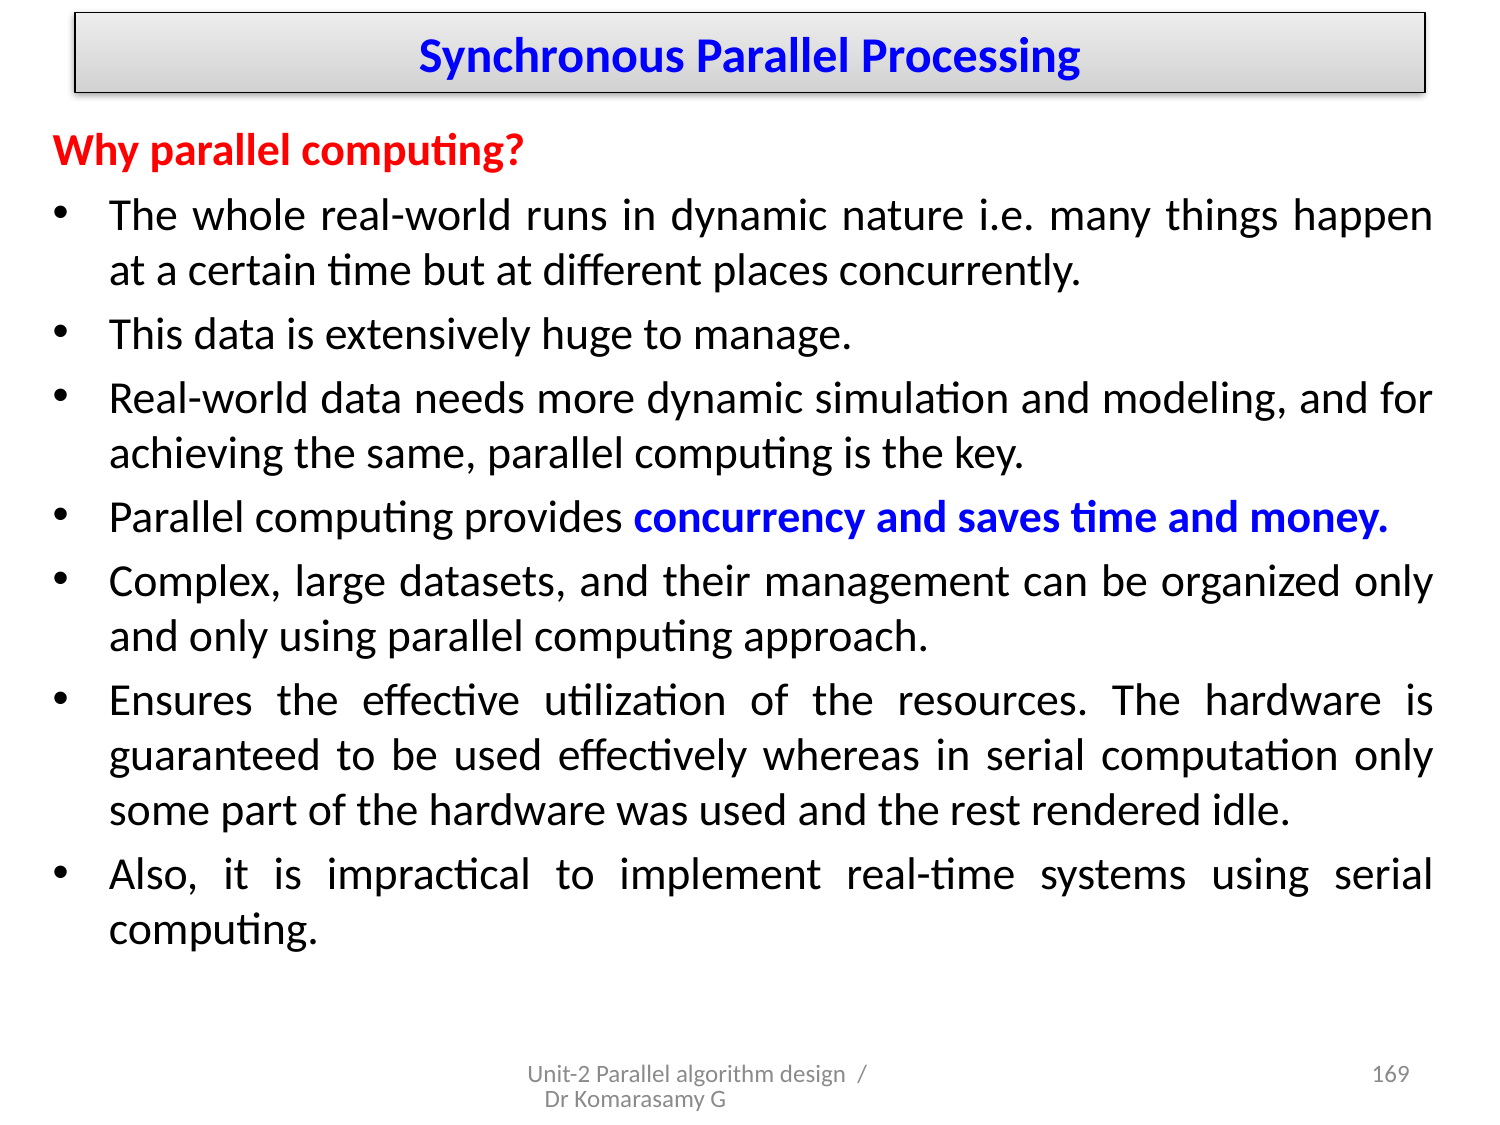

# Synchronous Parallel Processing
Why parallel computing?
The whole real-world runs in dynamic nature i.e. many things happen at a certain time but at different places concurrently.
This data is extensively huge to manage.
Real-world data needs more dynamic simulation and modeling, and for achieving the same, parallel computing is the key.
Parallel computing provides concurrency and saves time and money.
Complex, large datasets, and their management can be organized only and only using parallel computing approach.
Ensures the effective utilization of the resources. The hardware is guaranteed to be used effectively whereas in serial computation only some part of the hardware was used and the rest rendered idle.
Also, it is impractical to implement real-time systems using serial computing.

Unit-2 Parallel algorithm design  /                     Dr Komarasamy G
169